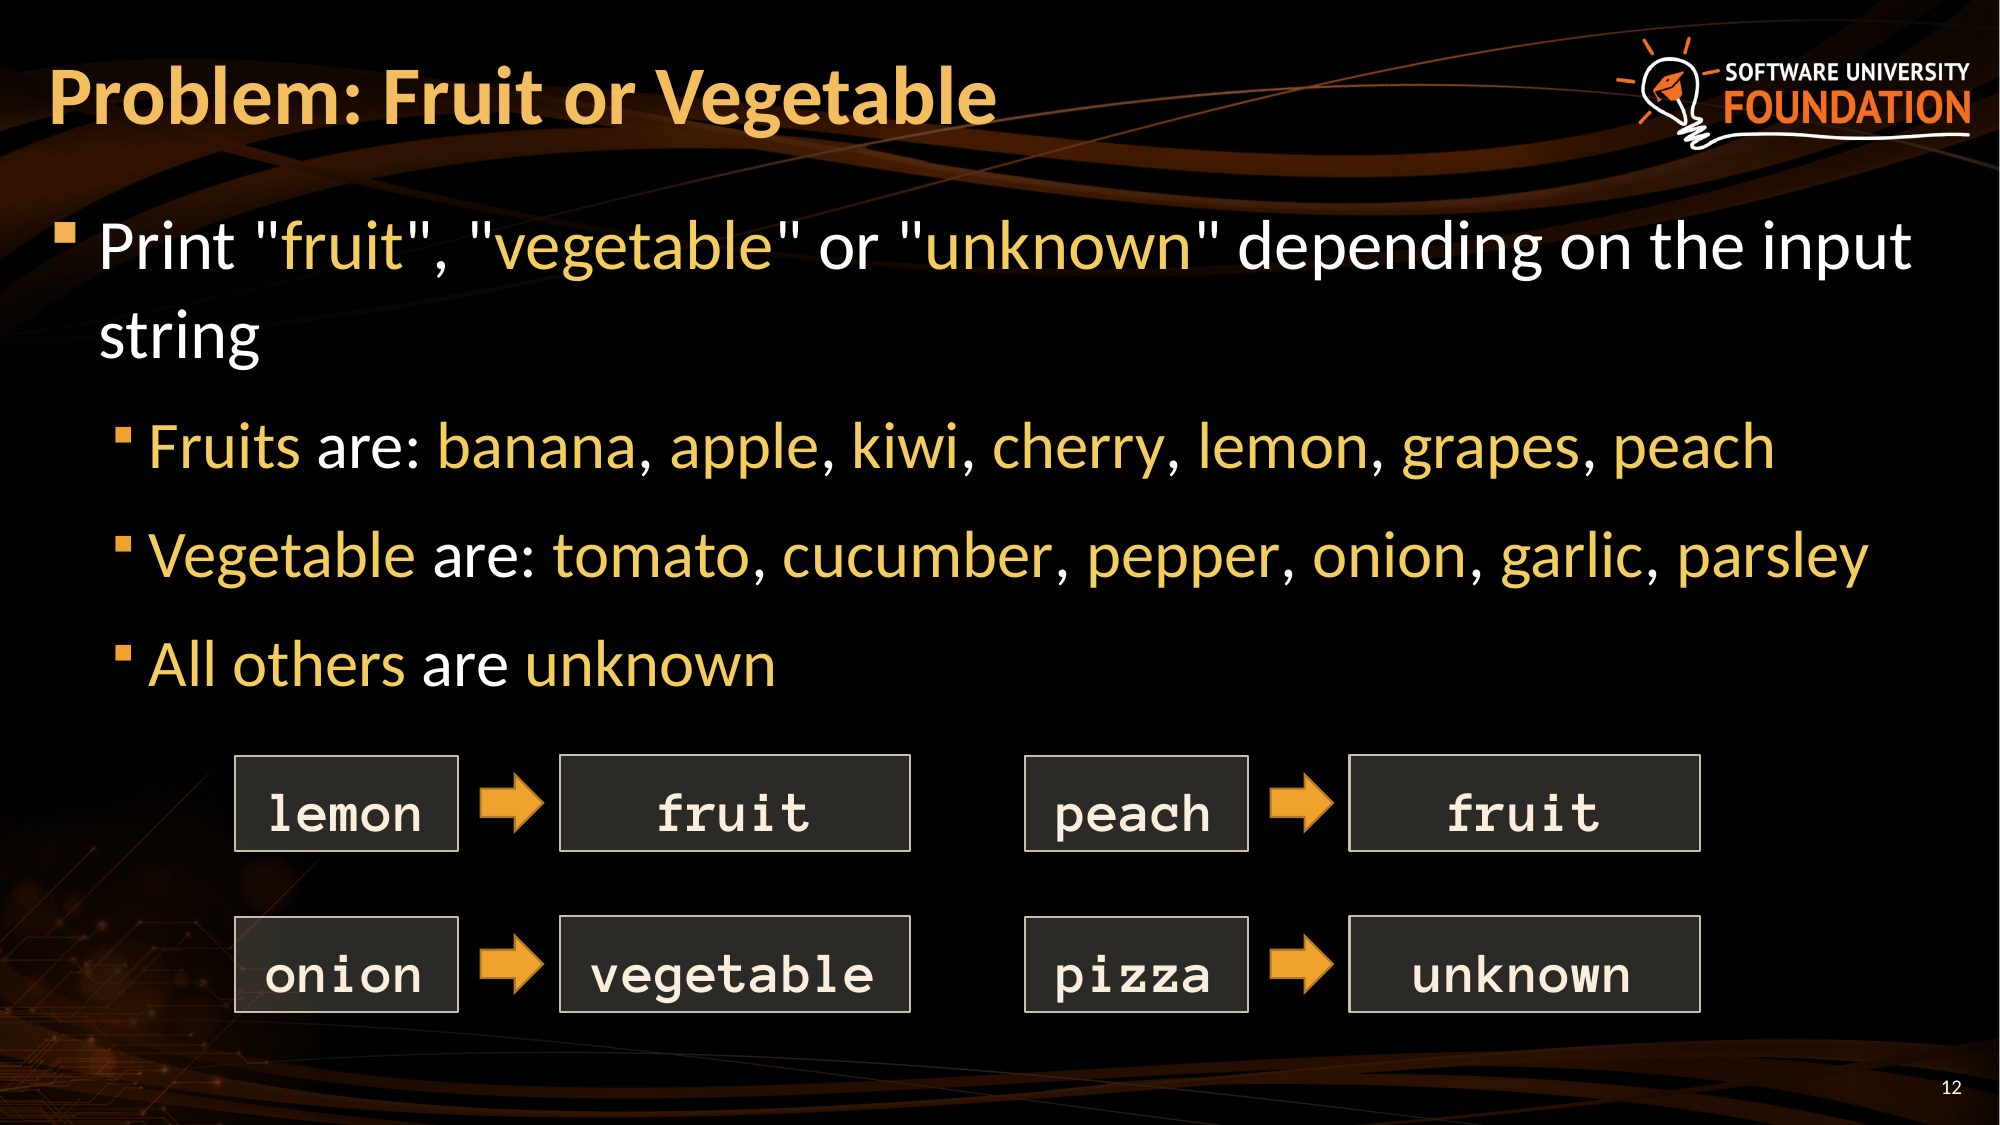

# Problem: Fruit or Vegetable
Print "fruit", "vegetable" or "unknown" depending on the input string
Fruits are: banana, apple, kiwi, cherry, lemon, grapes, peach
Vegetable are: tomato, cucumber, pepper, onion, garlic, parsley
All others are unknown
lemon
fruit
fruit
peach

onion
vegetable
unknown
pizza

12